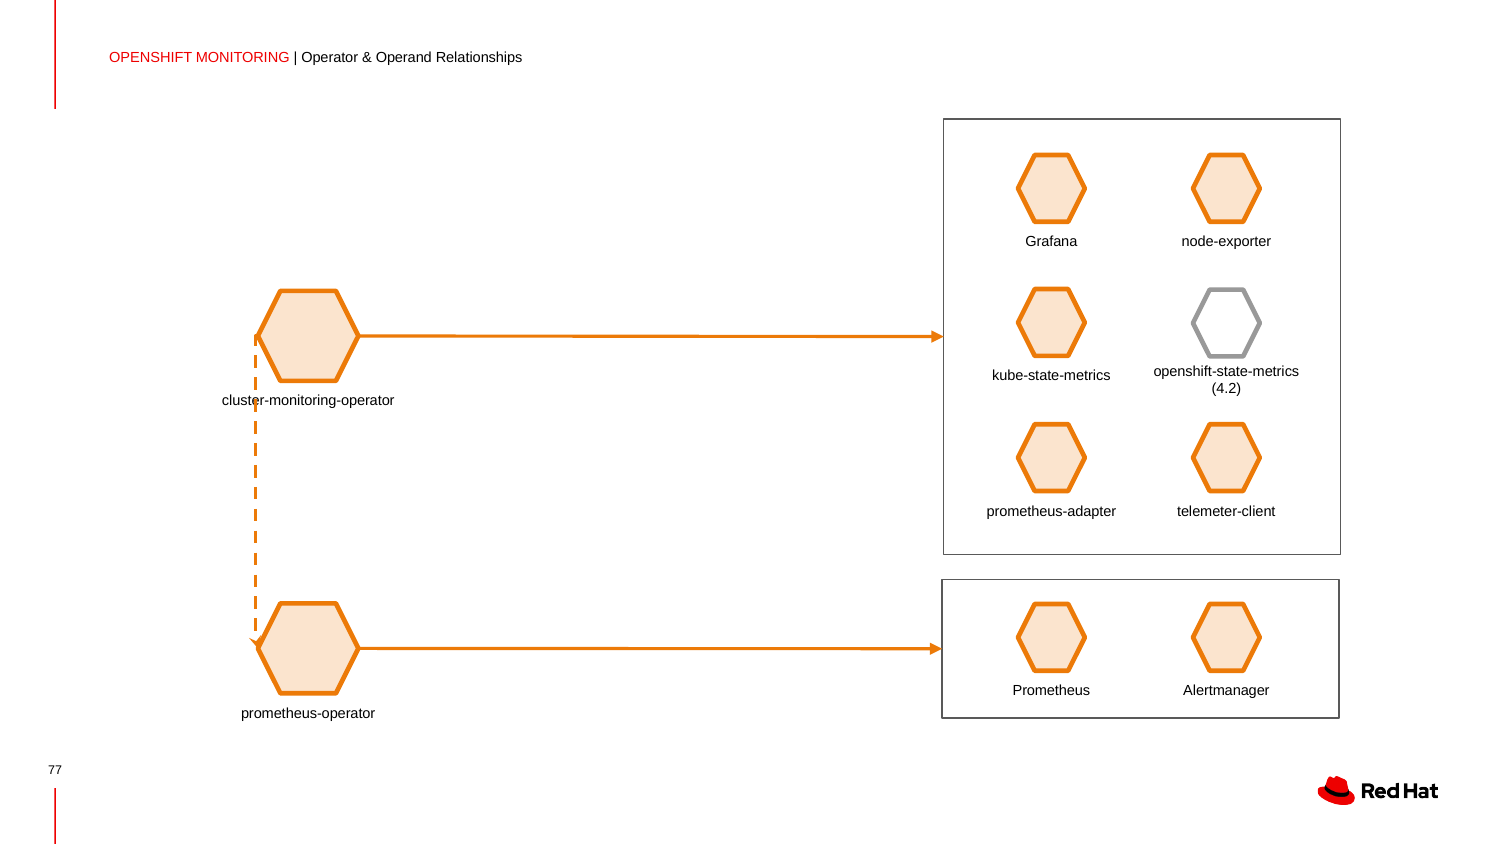

OPENSHIFT MONITORING | Operator & Operand Relationships

Grafana
node-exporter

kube-state-metrics
openshift-state-metrics
(4.2)
cluster-monitoring-operator

prometheus-adapter
telemeter-client

Prometheus
Alertmanager
prometheus-operator
77